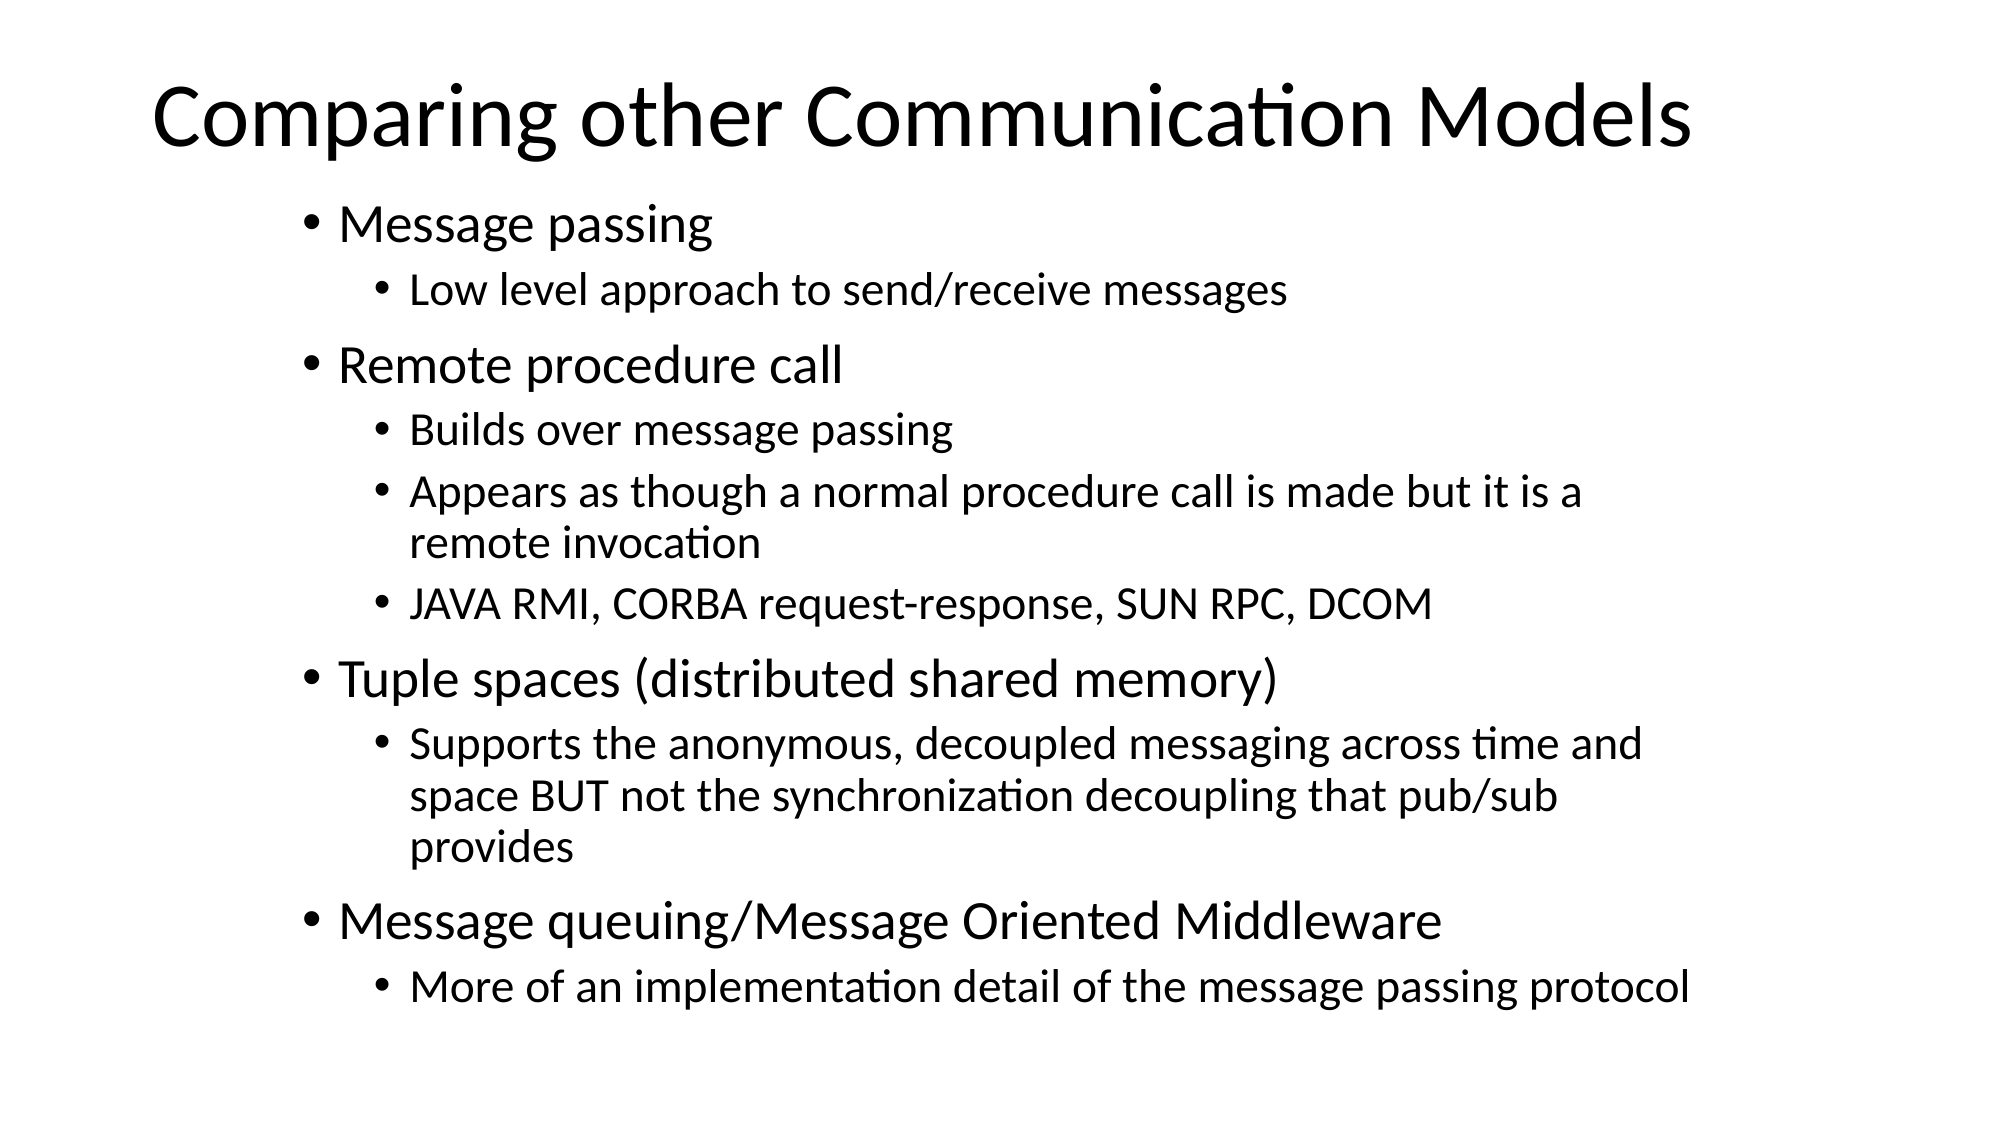

# Comparing other Communication Models
Message passing
Low level approach to send/receive messages
Remote procedure call
Builds over message passing
Appears as though a normal procedure call is made but it is a remote invocation
JAVA RMI, CORBA request-response, SUN RPC, DCOM
Tuple spaces (distributed shared memory)
Supports the anonymous, decoupled messaging across time and space BUT not the synchronization decoupling that pub/sub provides
Message queuing/Message Oriented Middleware
More of an implementation detail of the message passing protocol